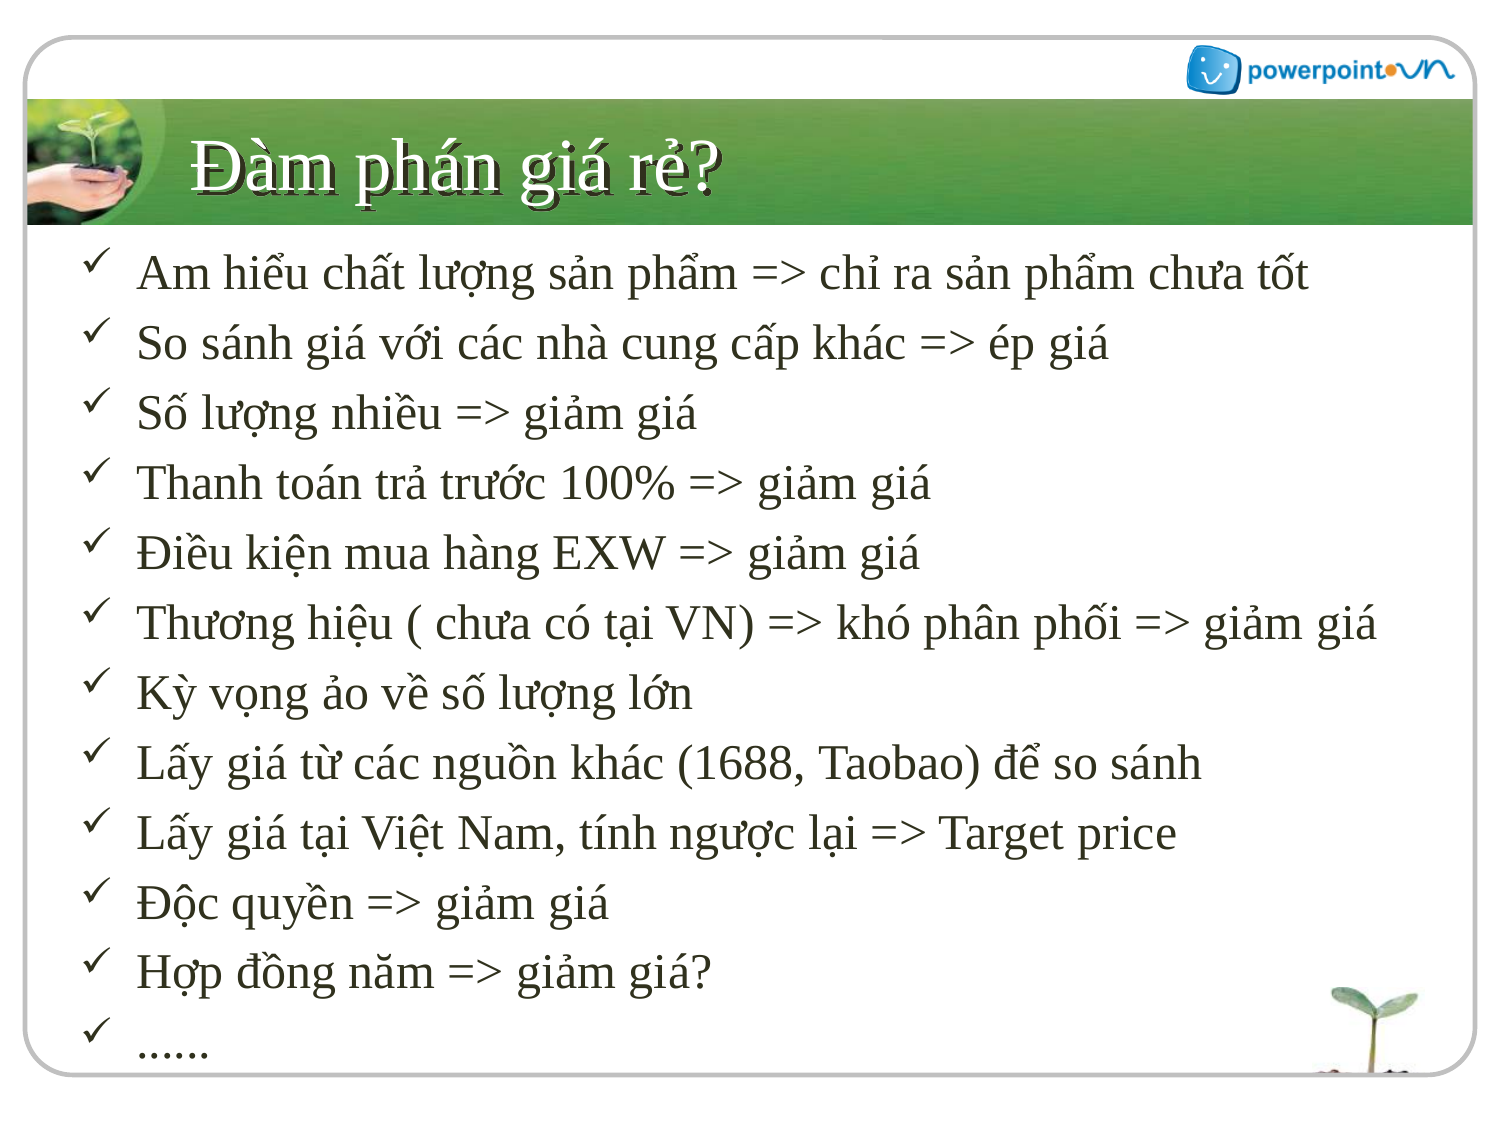

# Đàm phán giá rẻ?
Am hiểu chất lượng sản phẩm => chỉ ra sản phẩm chưa tốt
So sánh giá với các nhà cung cấp khác => ép giá
Số lượng nhiều => giảm giá
Thanh toán trả trước 100% => giảm giá
Điều kiện mua hàng EXW => giảm giá
Thương hiệu ( chưa có tại VN) => khó phân phối => giảm giá
Kỳ vọng ảo về số lượng lớn
Lấy giá từ các nguồn khác (1688, Taobao) để so sánh
Lấy giá tại Việt Nam, tính ngược lại => Target price
Độc quyền => giảm giá
Hợp đồng năm => giảm giá?
......